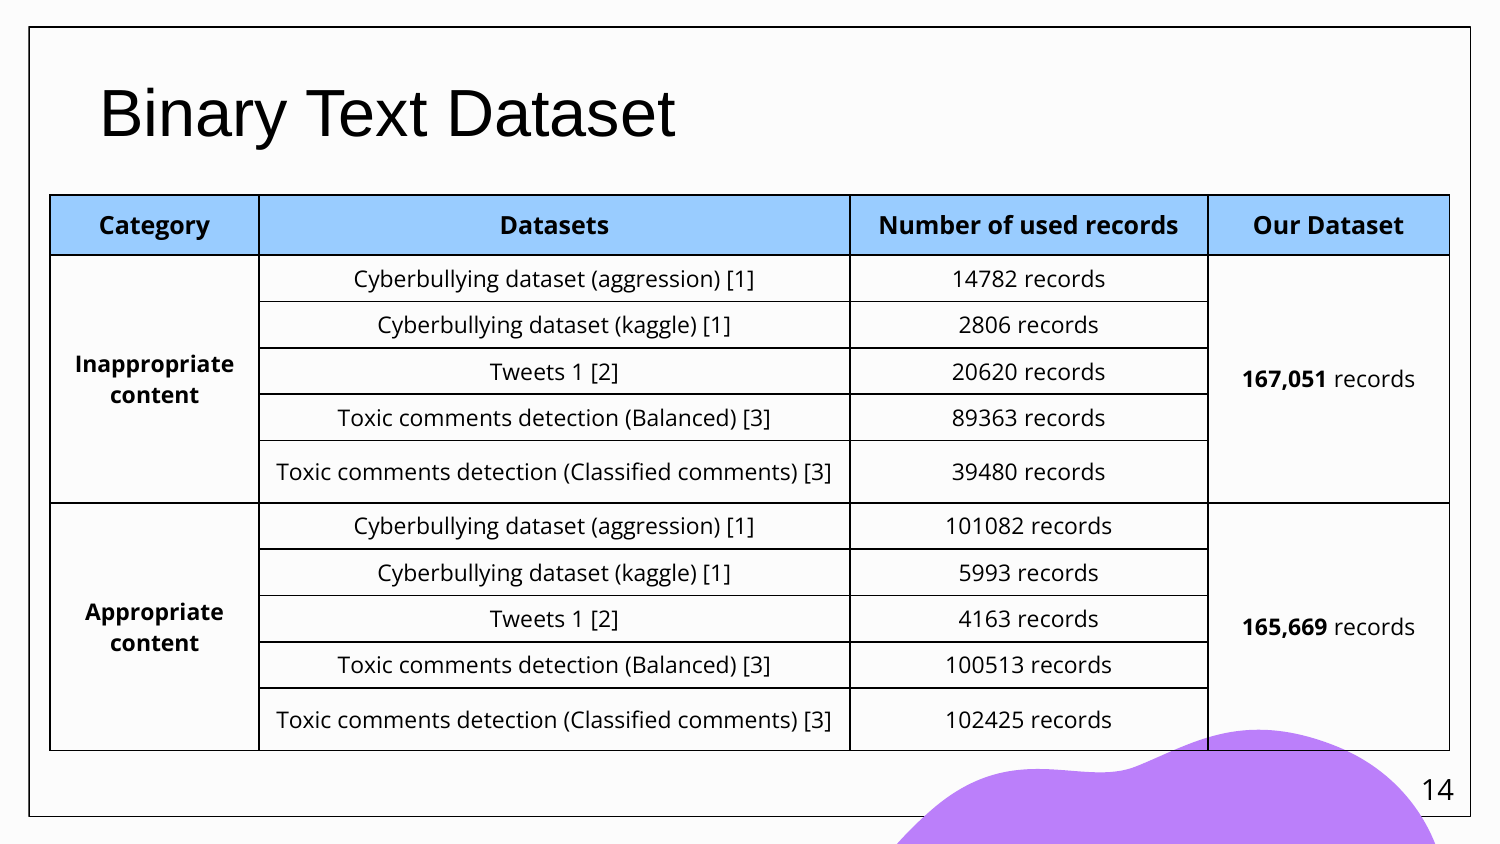

# Binary Text Dataset
| Category | Datasets | Number of used records | Our Dataset |
| --- | --- | --- | --- |
| Inappropriate content | Cyberbullying dataset (aggression) [1] | 14782 records | 167,051 records |
|  | Cyberbullying dataset (kaggle) [1] | 2806 records |  |
|  | Tweets 1 [2] | 20620 records |  |
|  | Toxic comments detection (Balanced) [3] | 89363 records |  |
|  | Toxic comments detection (Classified comments) [3] | 39480 records |  |
| Appropriate content | Cyberbullying dataset (aggression) [1] | 101082 records | 165,669 records |
|  | Cyberbullying dataset (kaggle) [1] | 5993 records |  |
|  | Tweets 1 [2] | 4163 records |  |
|  | Toxic comments detection (Balanced) [3] | 100513 records |  |
|  | Toxic comments detection (Classified comments) [3] | 102425 records |  |
14